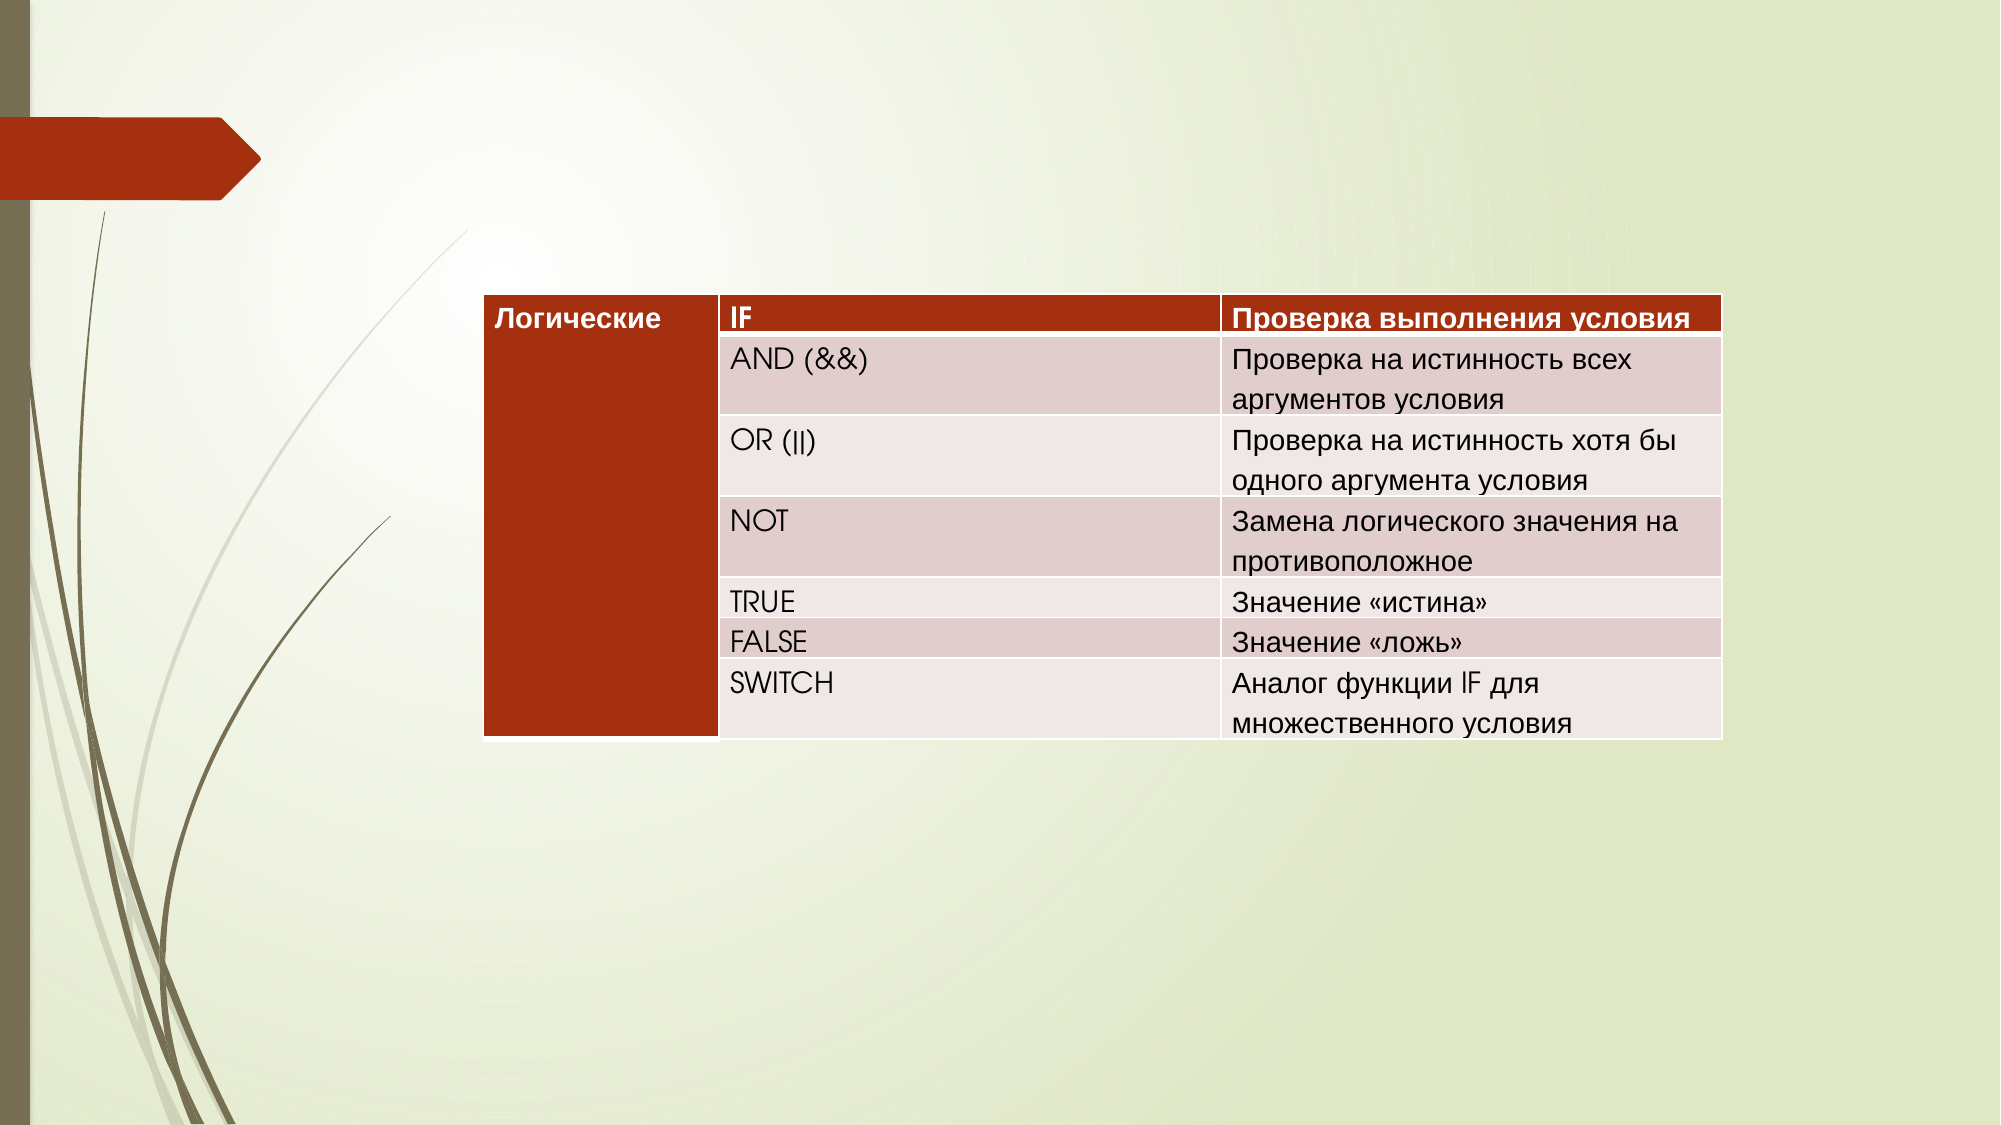

| Логические | IF | Проверка выполнения условия |
| --- | --- | --- |
|  | AND (&&) | Проверка на истинность всех аргументов условия |
|  | OR (||) | Проверка на истинность хотя бы одного аргумента условия |
|  | NOT | Замена логического значения на противоположное |
|  | TRUE | Значение «истина» |
|  | FALSE | Значение «ложь» |
|  | SWITCH | Аналог функции IF для множественного условия |